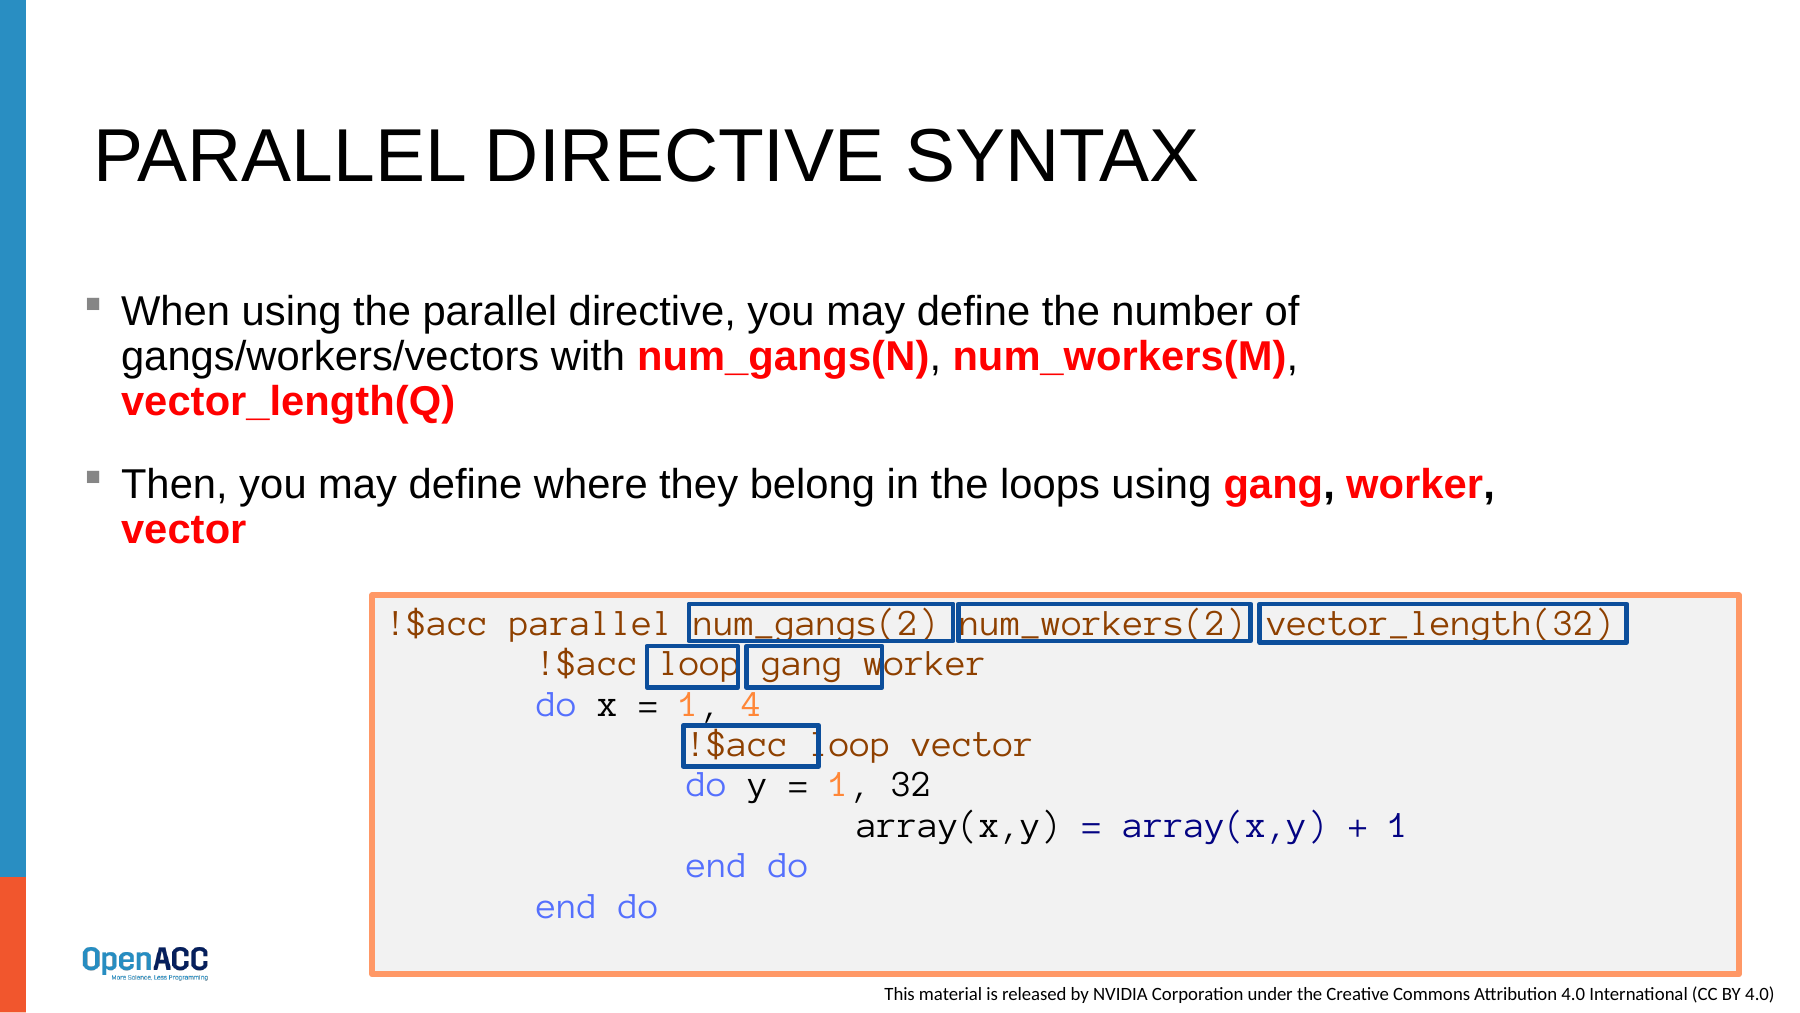

# Parallel directive syntax
When using the parallel directive, you may define the number of gangs/workers/vectors with num_gangs(N), num_workers(M), vector_length(Q)
Then, you may define where they belong in the loops using gang, worker, vector
!$acc parallel num_gangs(2) num_workers(2) vector_length(32)
	!$acc loop gang worker
	do x = 1, 4
		!$acc loop vector
		do y = 1, 32
			 array(x,y) = array(x,y) + 1
		end do
	end do